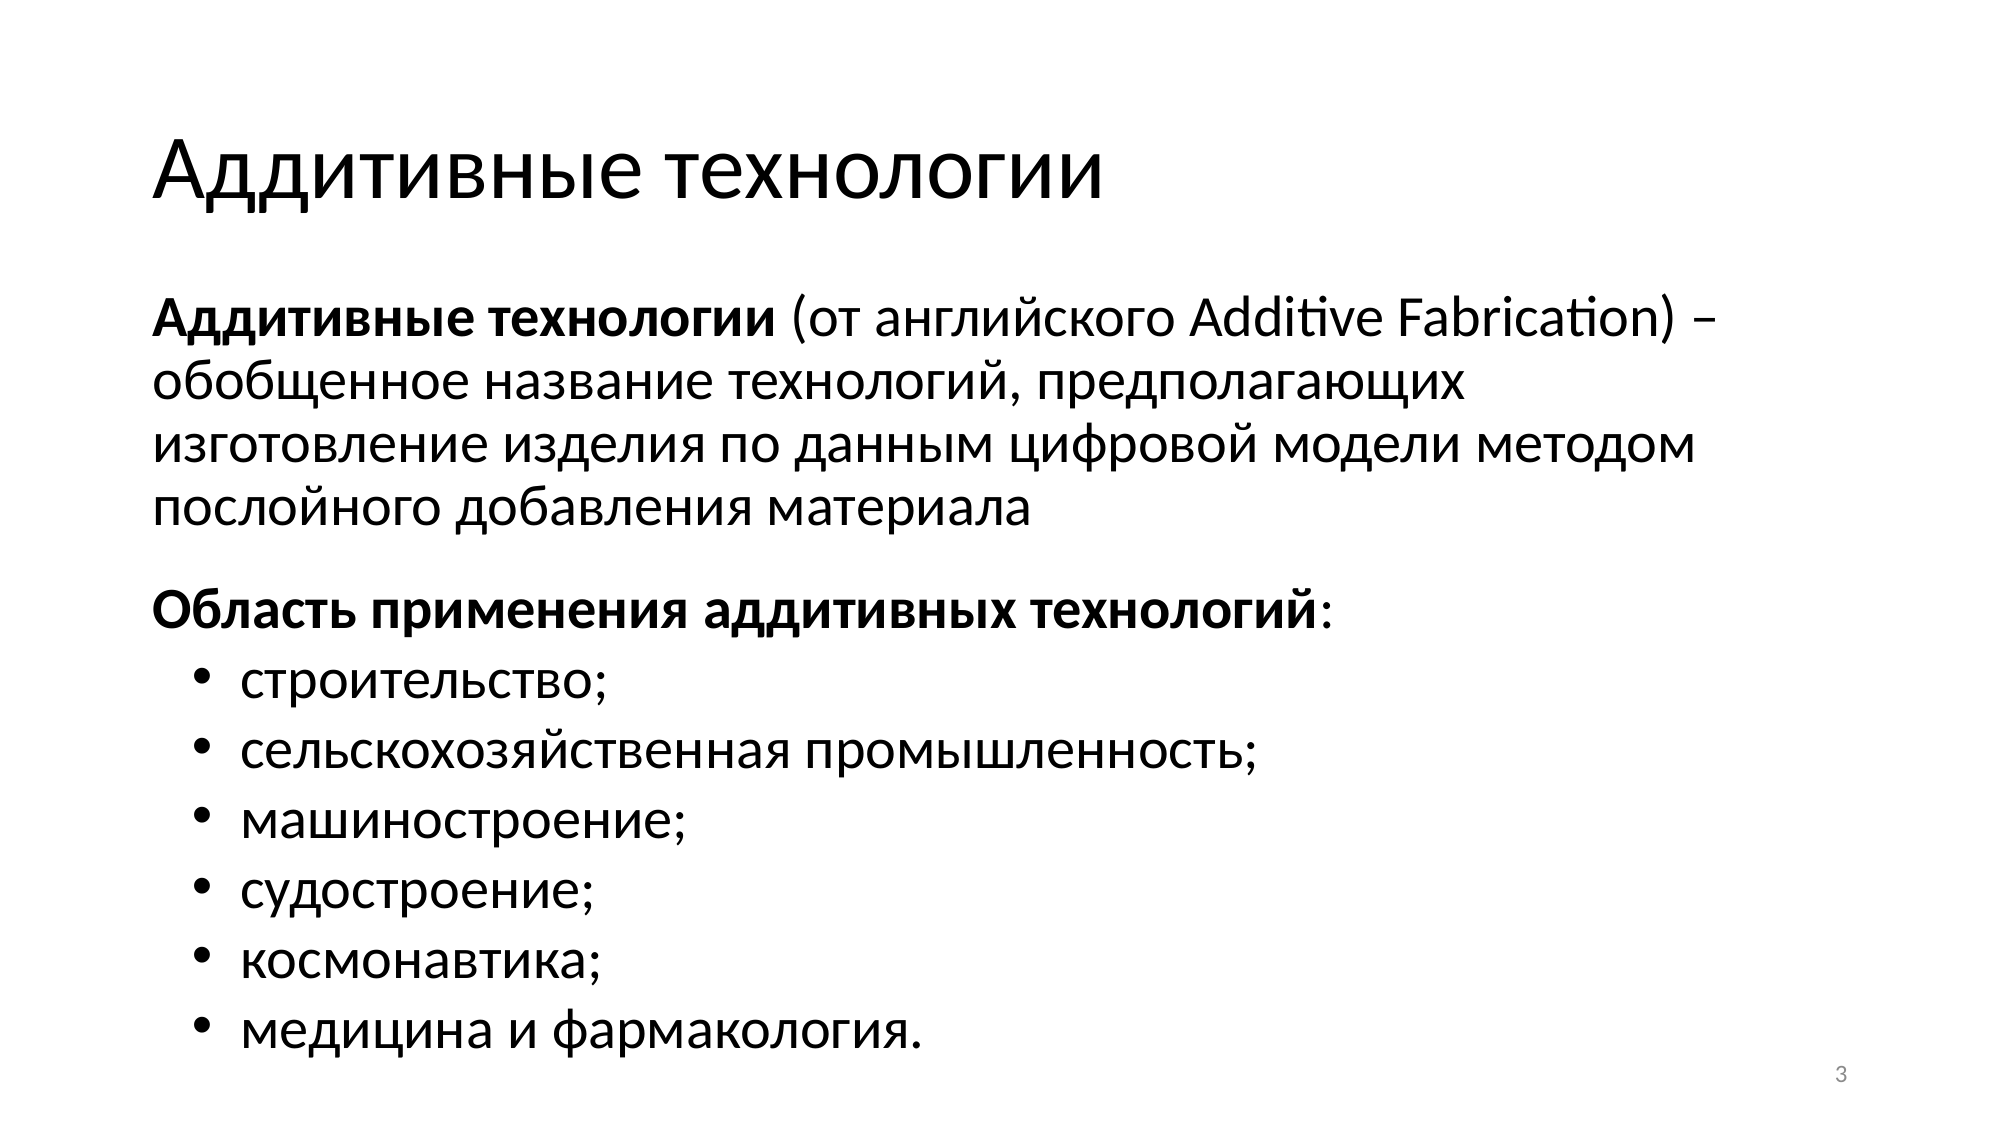

# Аддитивные технологии
Аддитивные технологии (от английского Additive Fabrication) – обобщенное название технологий, предполагающих изготовление изделия по данным цифровой модели методом послойного добавления материала
Область применения аддитивных технологий:
 строительство;
 сельскохозяйственная промышленность;
 машиностроение;
 судостроение;
 космонавтика;
 медицина и фармакология.
3